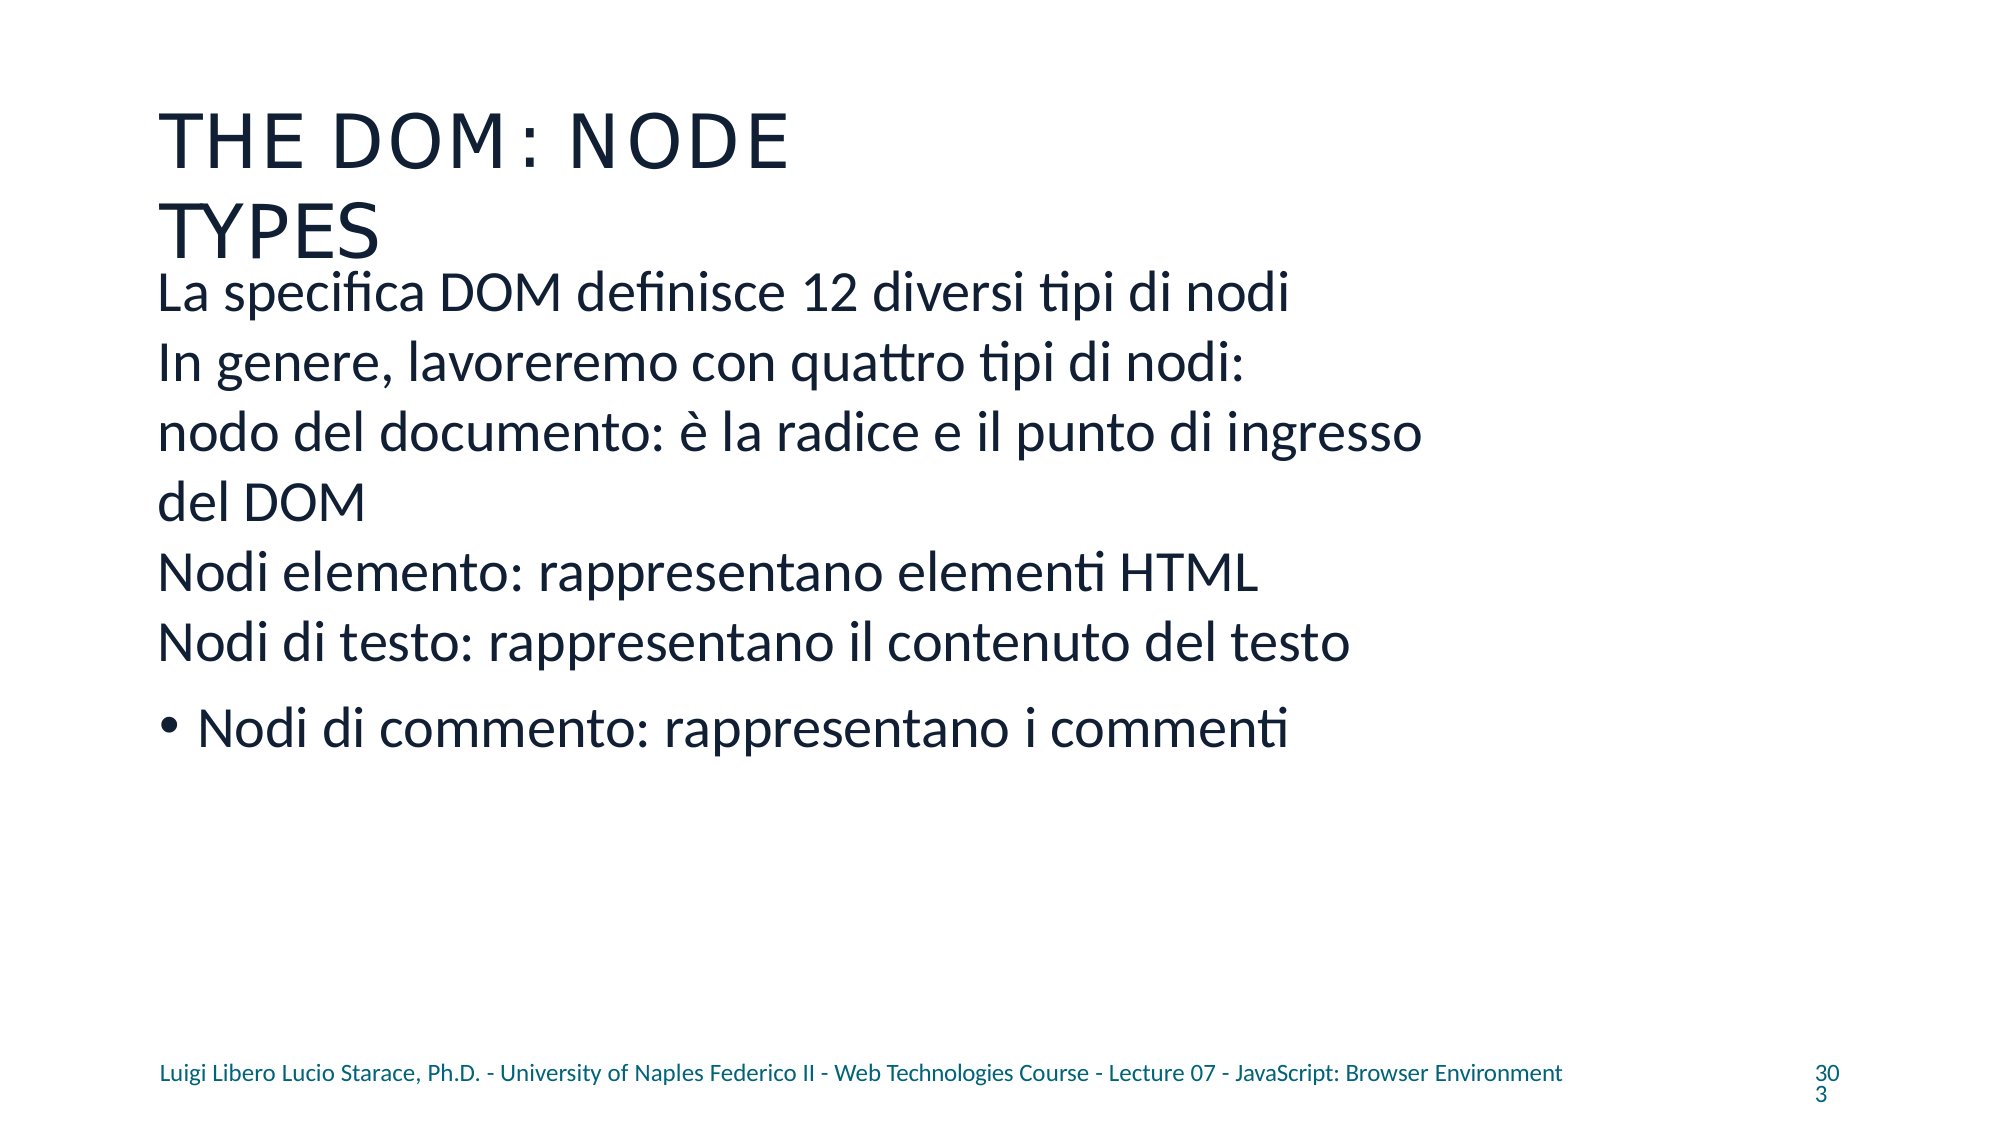

# THE DOM: NODE TYPES
La specifica DOM definisce 12 diversi tipi di nodi
In genere, lavoreremo con quattro tipi di nodi:
nodo del documento: è la radice e il punto di ingresso del DOM
Nodi elemento: rappresentano elementi HTML
Nodi di testo: rappresentano il contenuto del testo
Nodi di commento: rappresentano i commenti
Luigi Libero Lucio Starace, Ph.D. - University of Naples Federico II - Web Technologies Course - Lecture 07 - JavaScript: Browser Environment
303